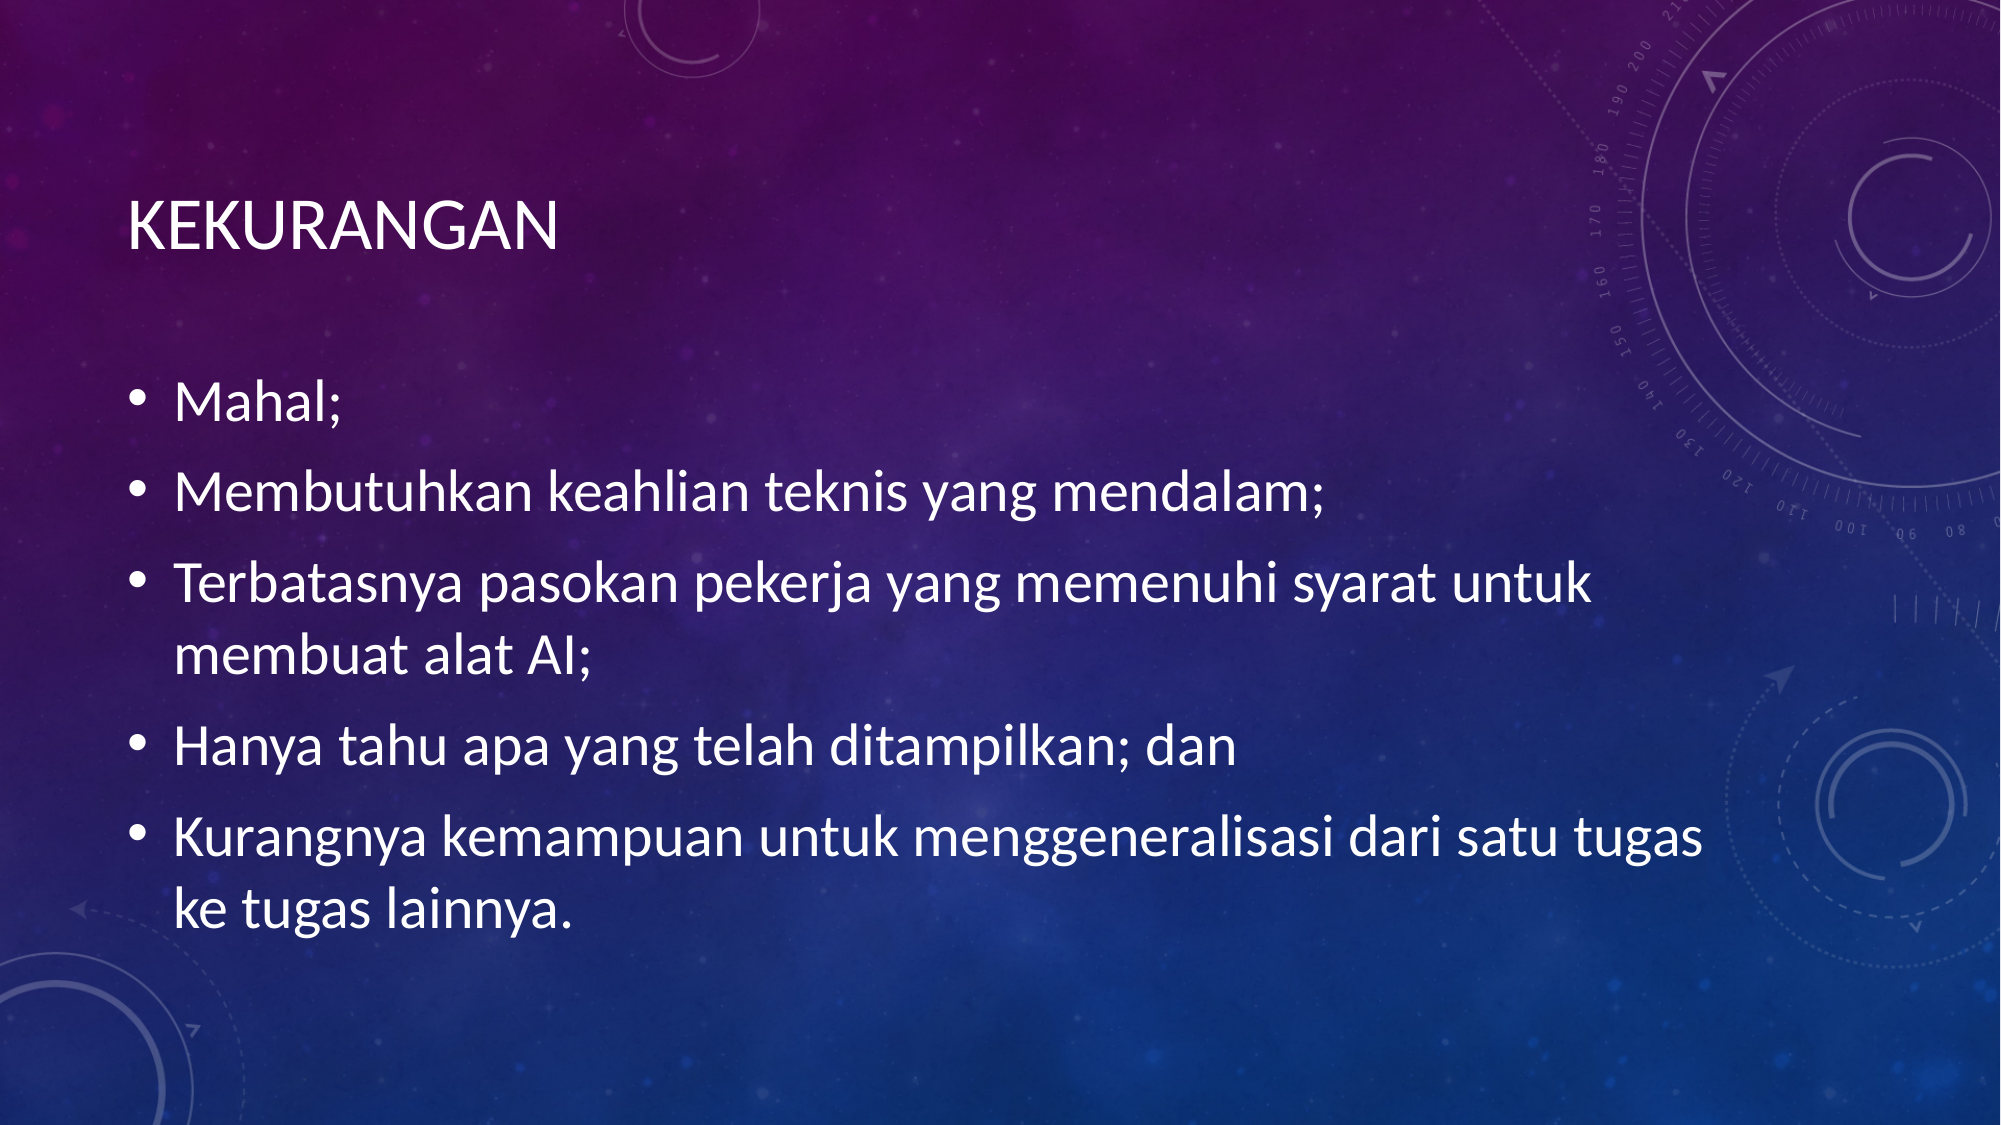

# Kekurangan
Mahal;
Membutuhkan keahlian teknis yang mendalam;
Terbatasnya pasokan pekerja yang memenuhi syarat untuk membuat alat AI;
Hanya tahu apa yang telah ditampilkan; dan
Kurangnya kemampuan untuk menggeneralisasi dari satu tugas ke tugas lainnya.